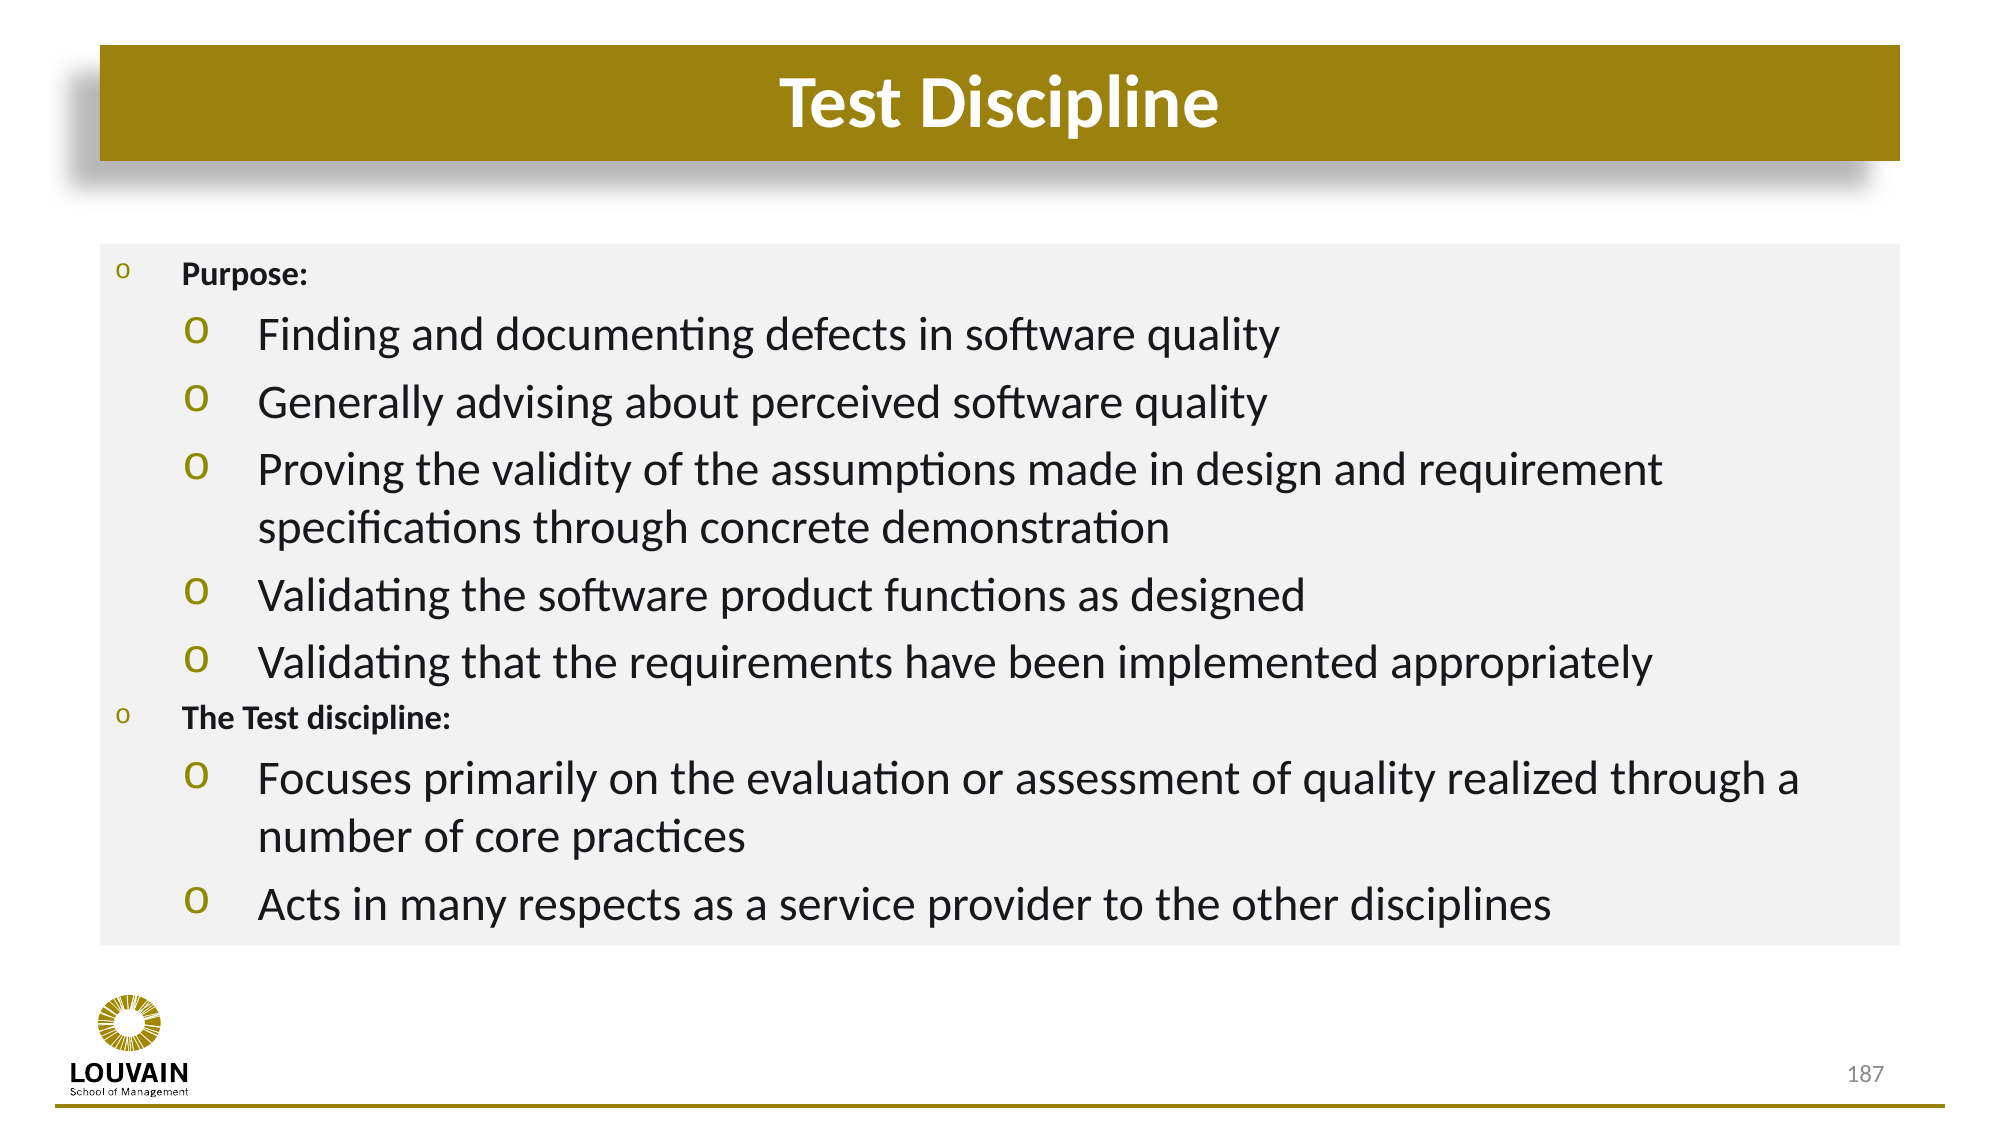

# Test Discipline
Purpose:
Finding and documenting defects in software quality
Generally advising about perceived software quality
Proving the validity of the assumptions made in design and requirement specifications through concrete demonstration
Validating the software product functions as designed
Validating that the requirements have been implemented appropriately
The Test discipline:
Focuses primarily on the evaluation or assessment of quality realized through a number of core practices
Acts in many respects as a service provider to the other disciplines
187